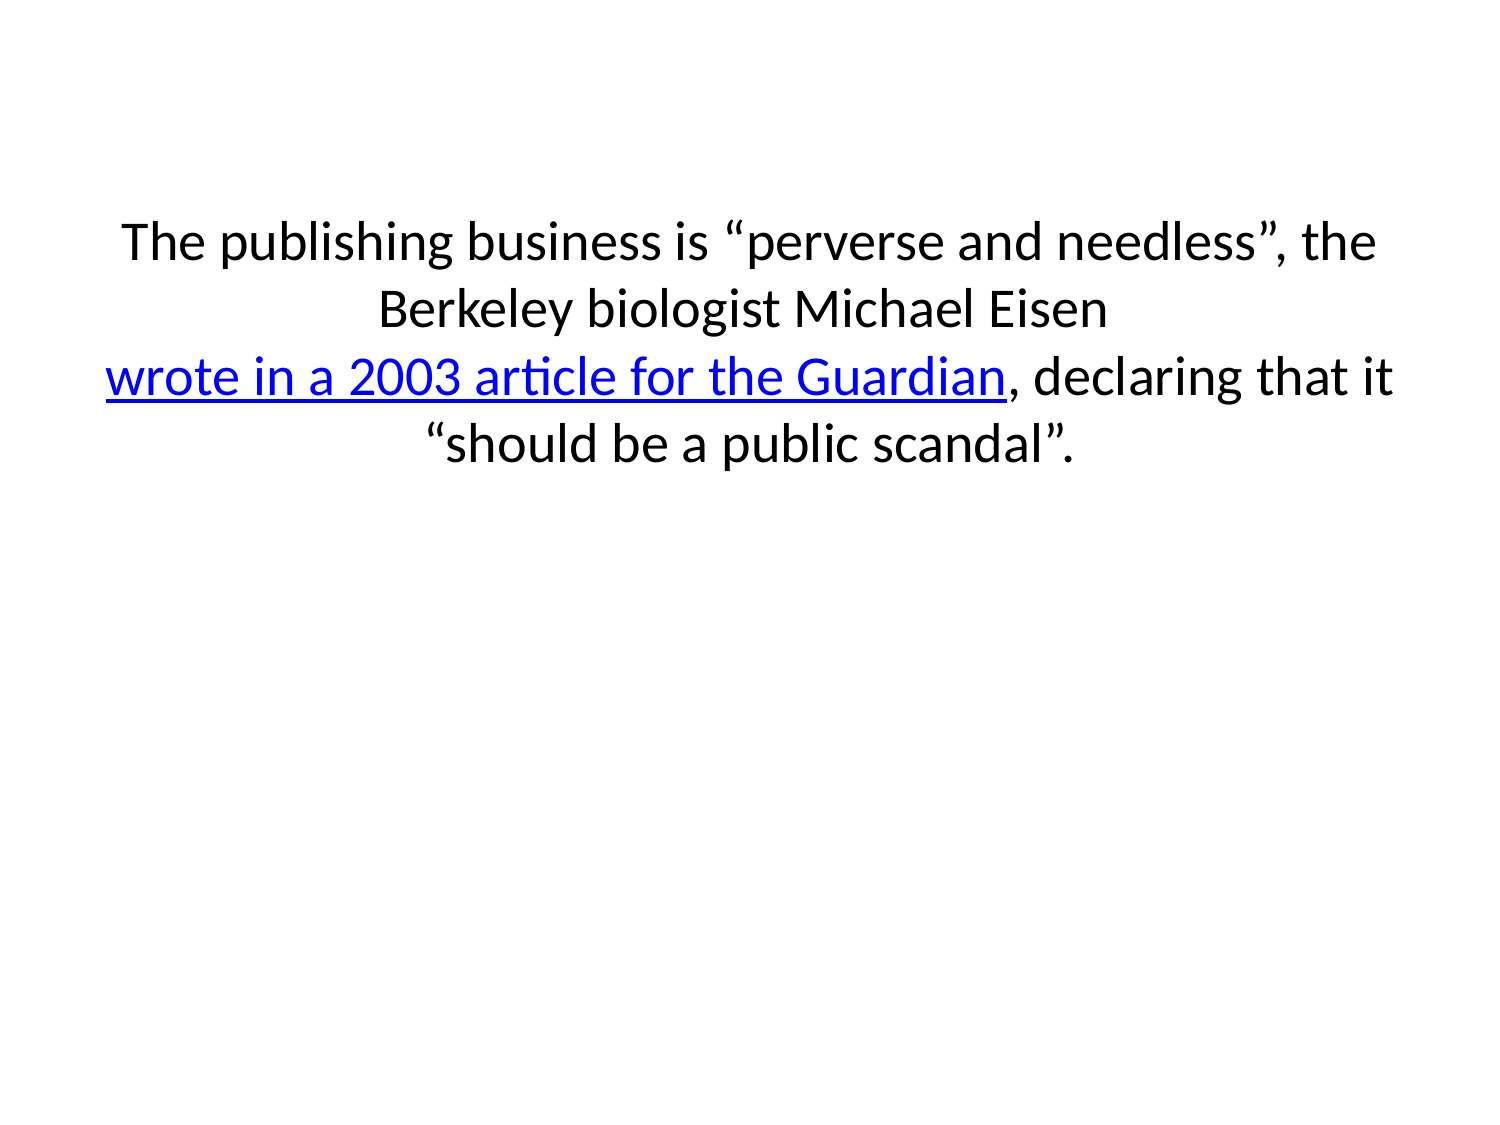

The publishing business is “perverse and needless”, the Berkeley biologist Michael Eisen wrote in a 2003 article for the Guardian, declaring that it “should be a public scandal”.